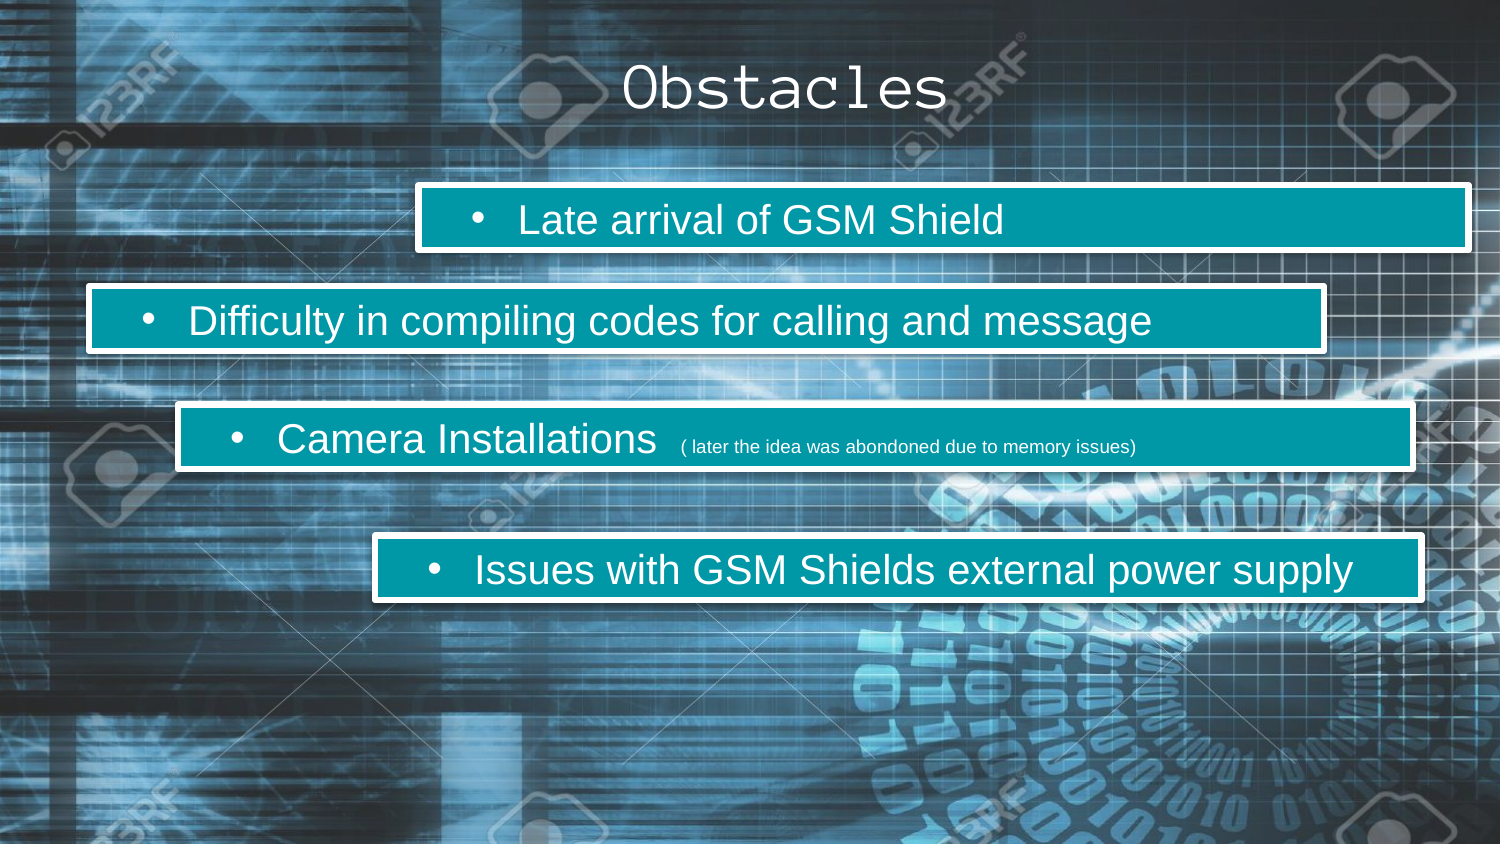

# Obstacles
Late arrival of GSM Shield
Difficulty in compiling codes for calling and message
Camera Installations  ( later the idea was abondoned due to memory issues)
Issues with GSM Shields external power supply